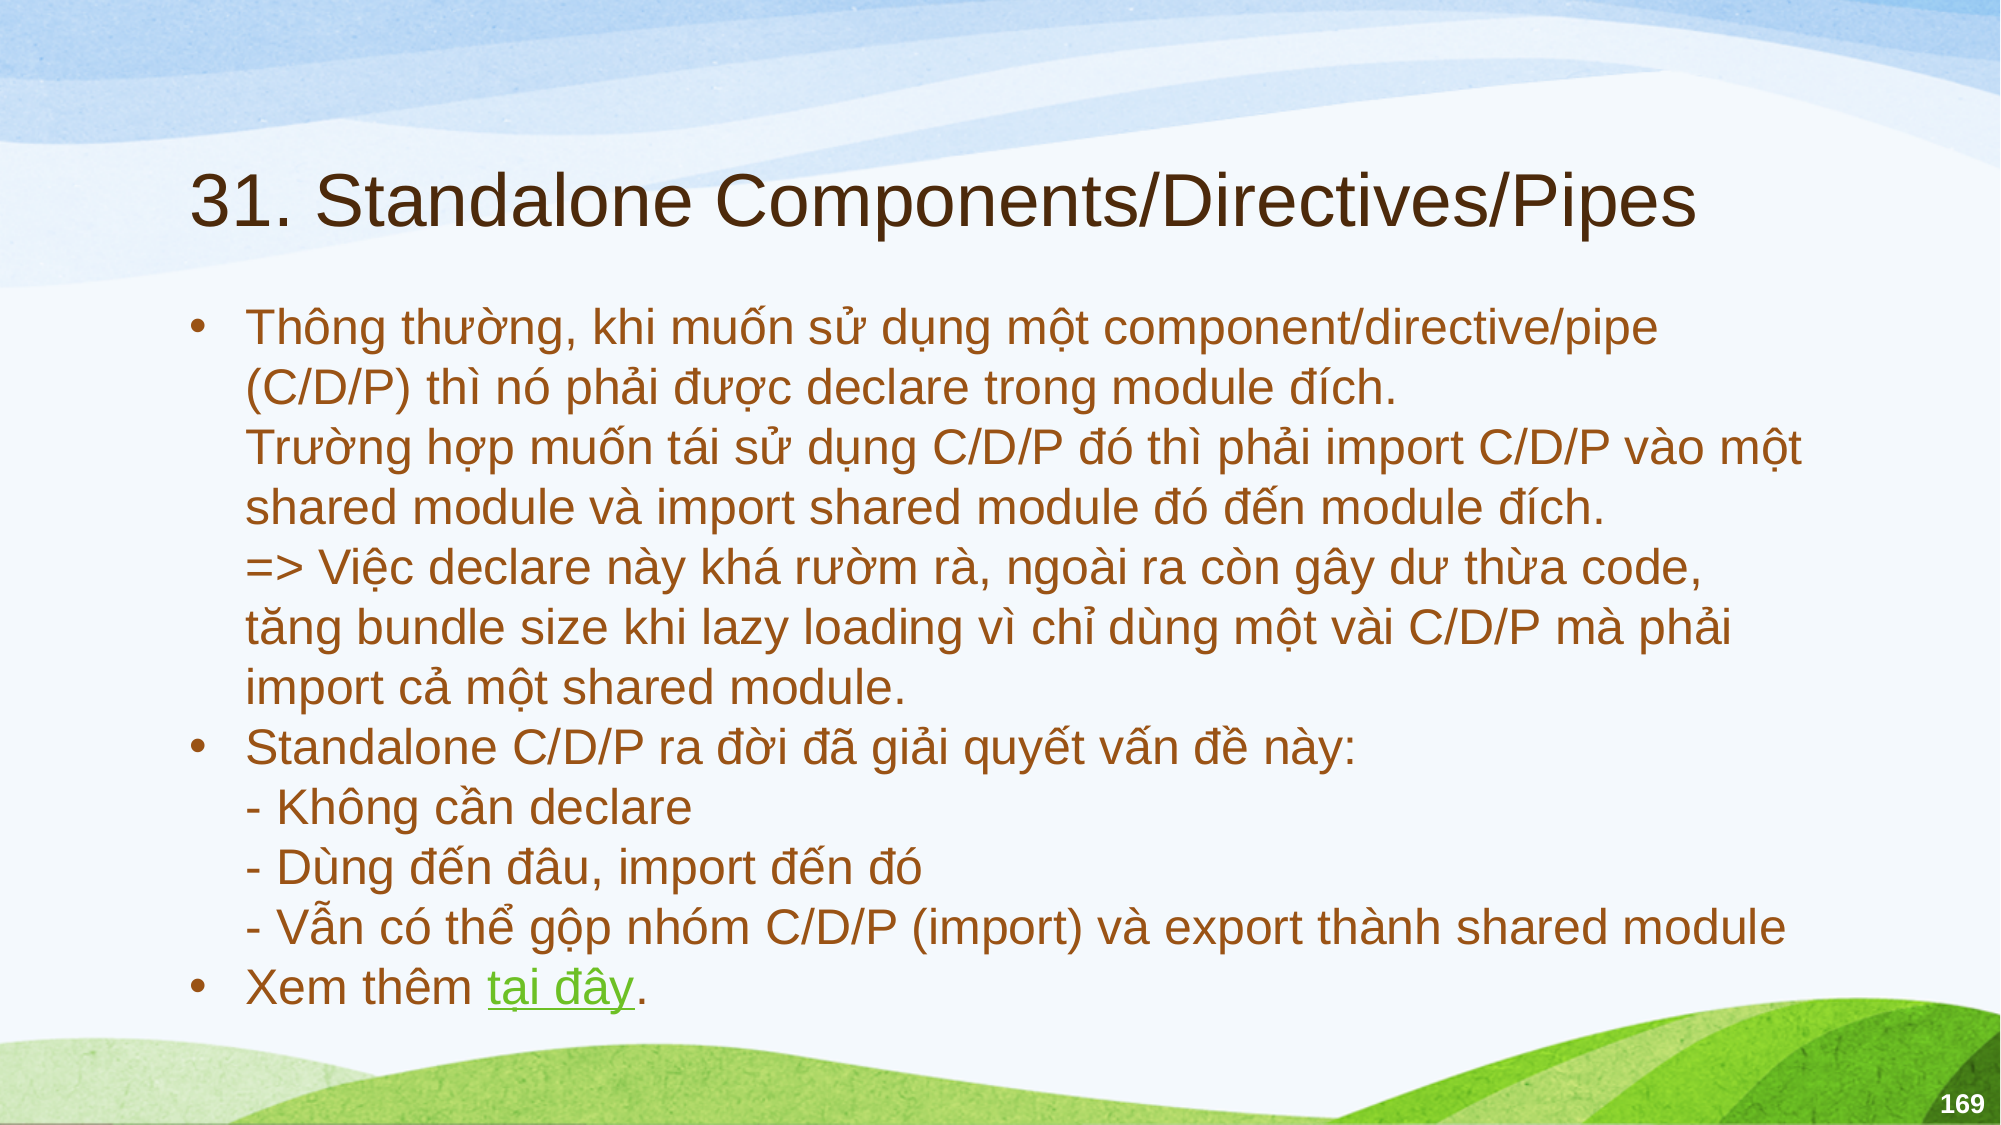

# 31. Standalone Components/Directives/Pipes
Thông thường, khi muốn sử dụng một component/directive/pipe (C/D/P) thì nó phải được declare trong module đích.
Trường hợp muốn tái sử dụng C/D/P đó thì phải import C/D/P vào một shared module và import shared module đó đến module đích.
=> Việc declare này khá rườm rà, ngoài ra còn gây dư thừa code, tăng bundle size khi lazy loading vì chỉ dùng một vài C/D/P mà phải import cả một shared module.
Standalone C/D/P ra đời đã giải quyết vấn đề này:
- Không cần declare
- Dùng đến đâu, import đến đó
- Vẫn có thể gộp nhóm C/D/P (import) và export thành shared module
Xem thêm tại đây.
169